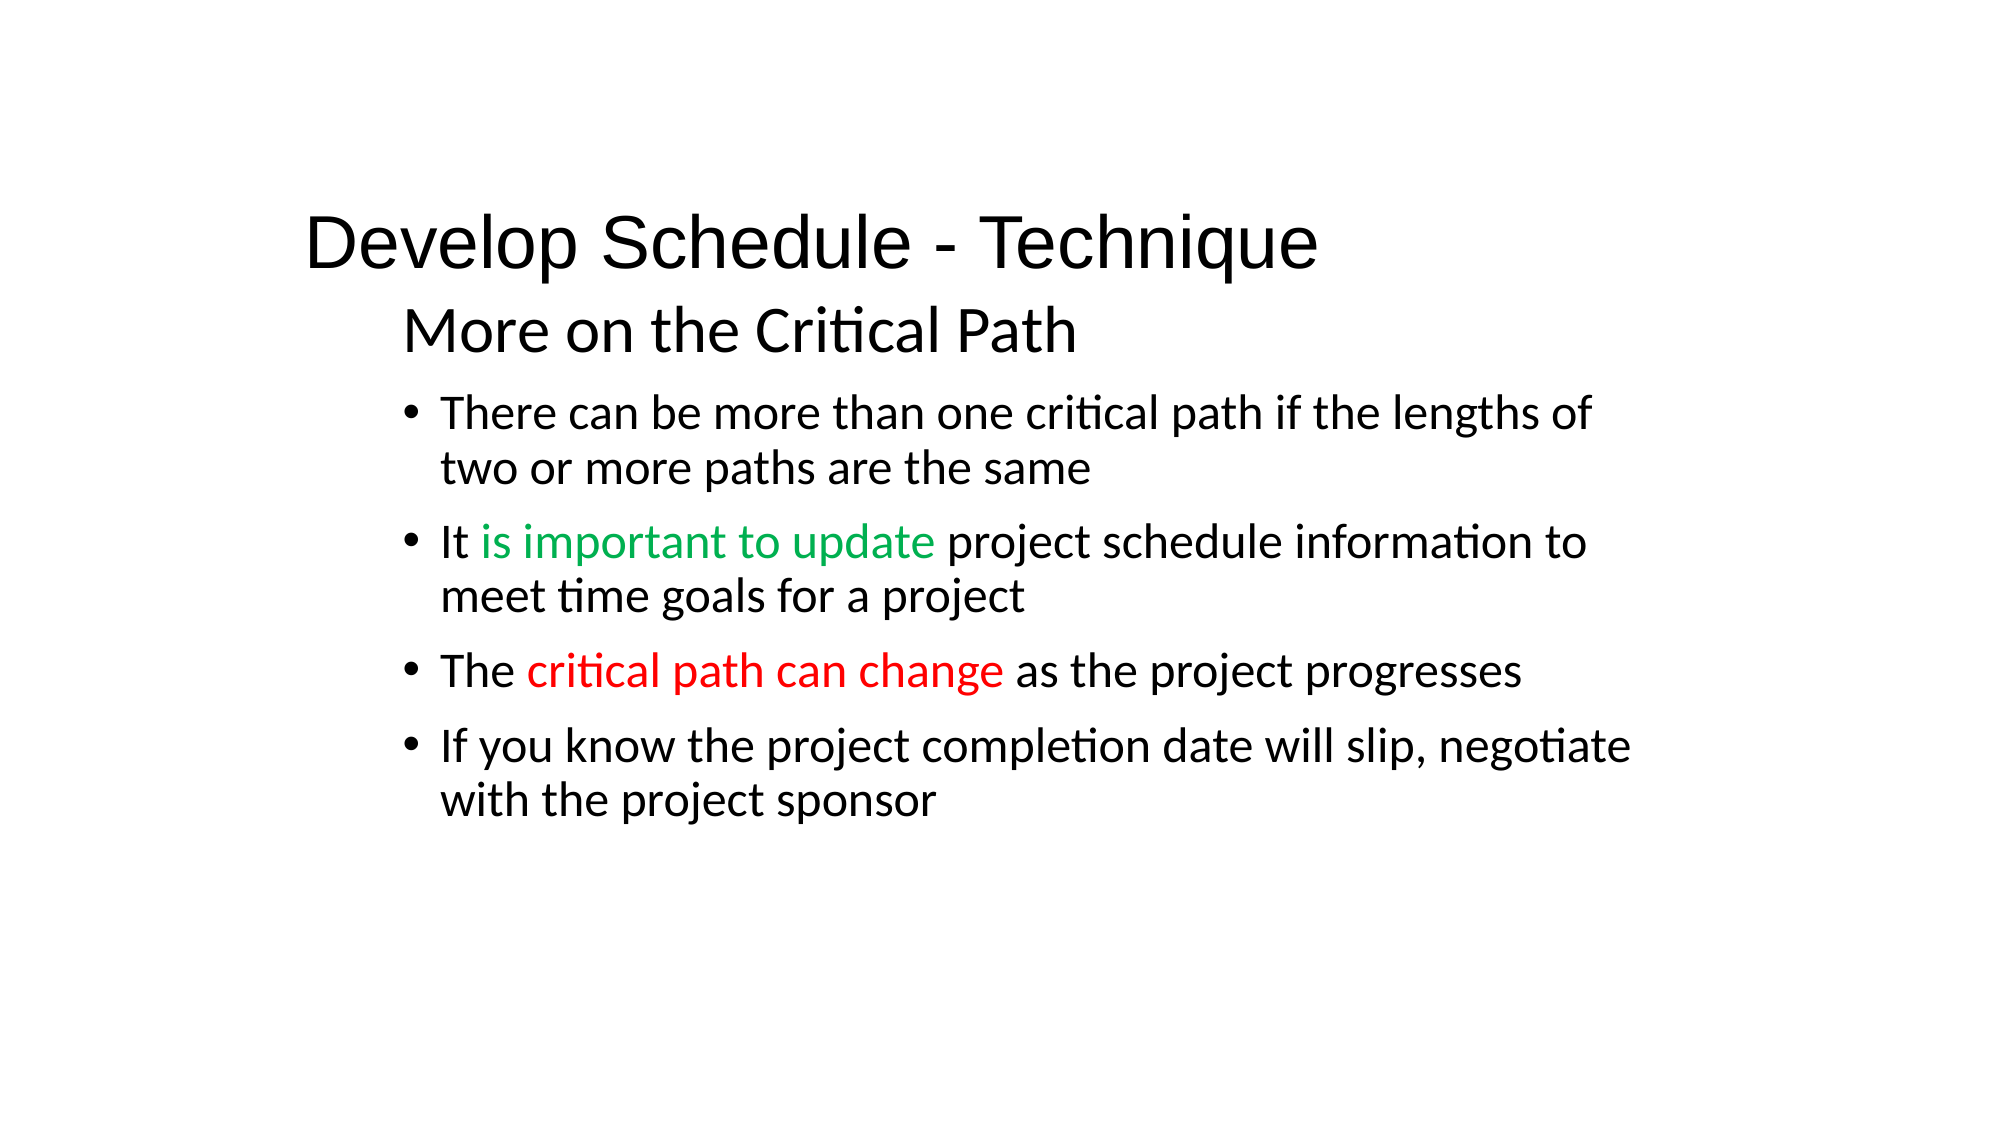

Develop Schedule - Technique
# More on the Critical Path
There can be more than one critical path if the lengths of two or more paths are the same
It is important to update project schedule information to meet time goals for a project
The critical path can change as the project progresses
If you know the project completion date will slip, negotiate with the project sponsor

The PMI Registered Education Provider logo is a registered mark of the Project Management Institute, Inc.